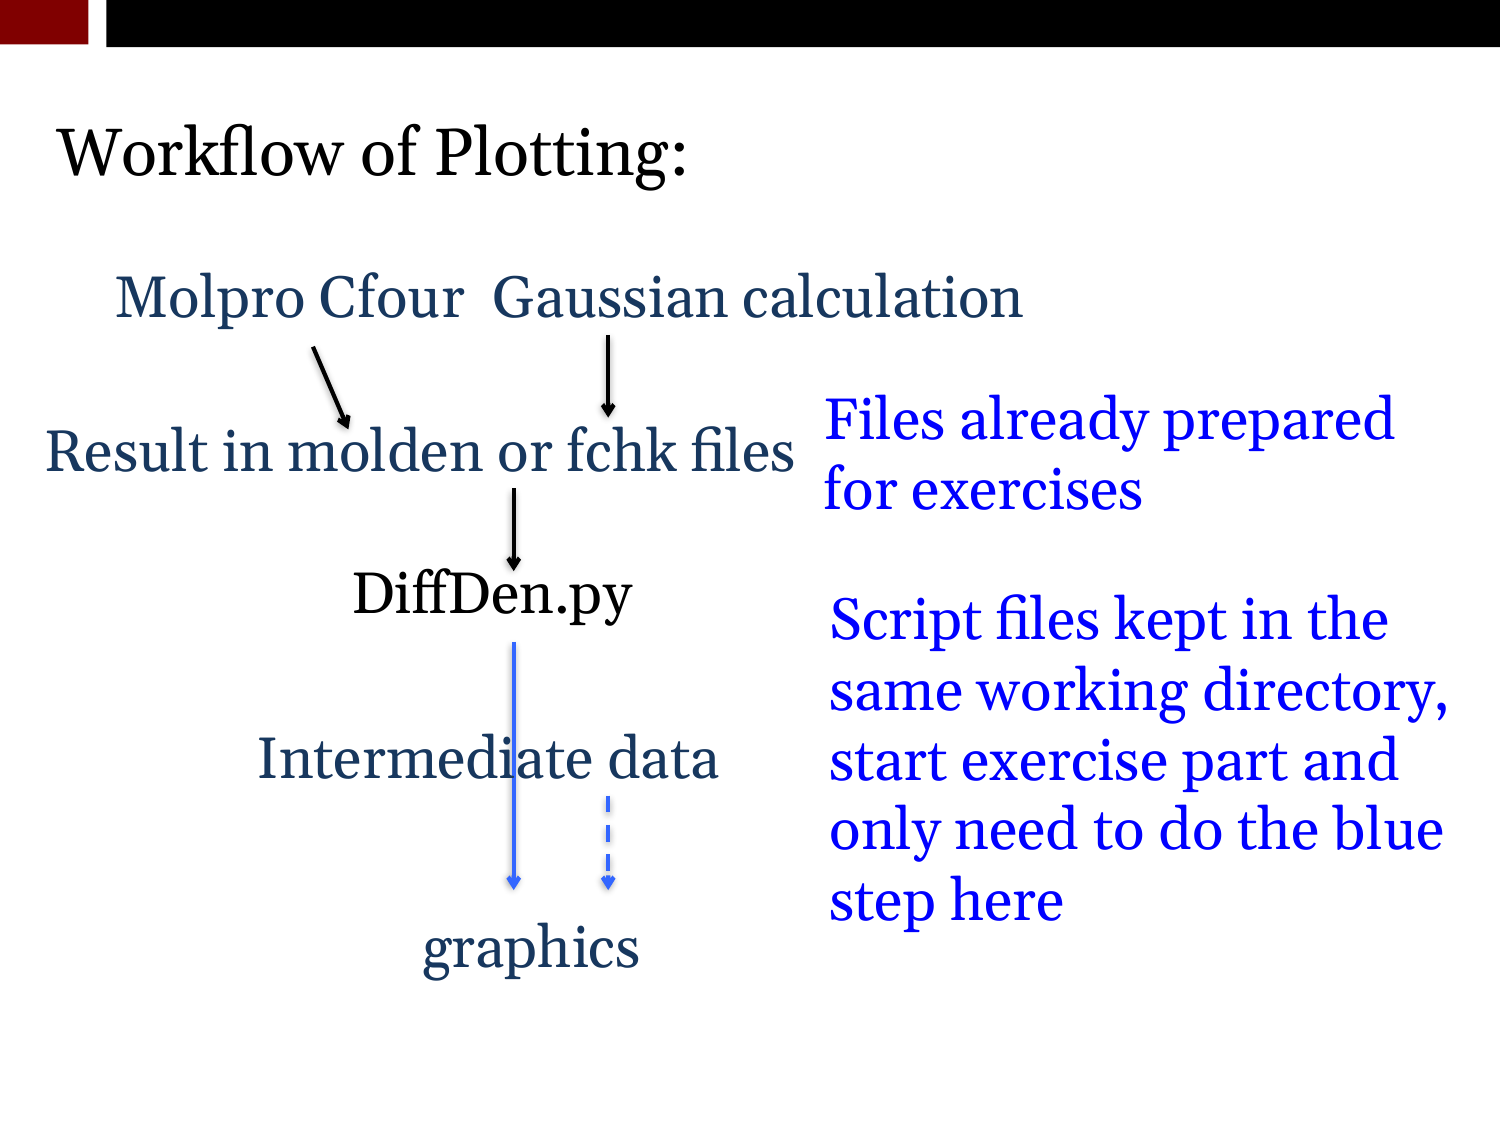

Workflow of Plotting:
Molpro Cfour  Gaussian calculation
Files already prepared for exercises
Result in molden or fchk files
DiffDen.py
Script files kept in the same working directory, start exercise part and only need to do the blue step here
Intermediate data
graphics